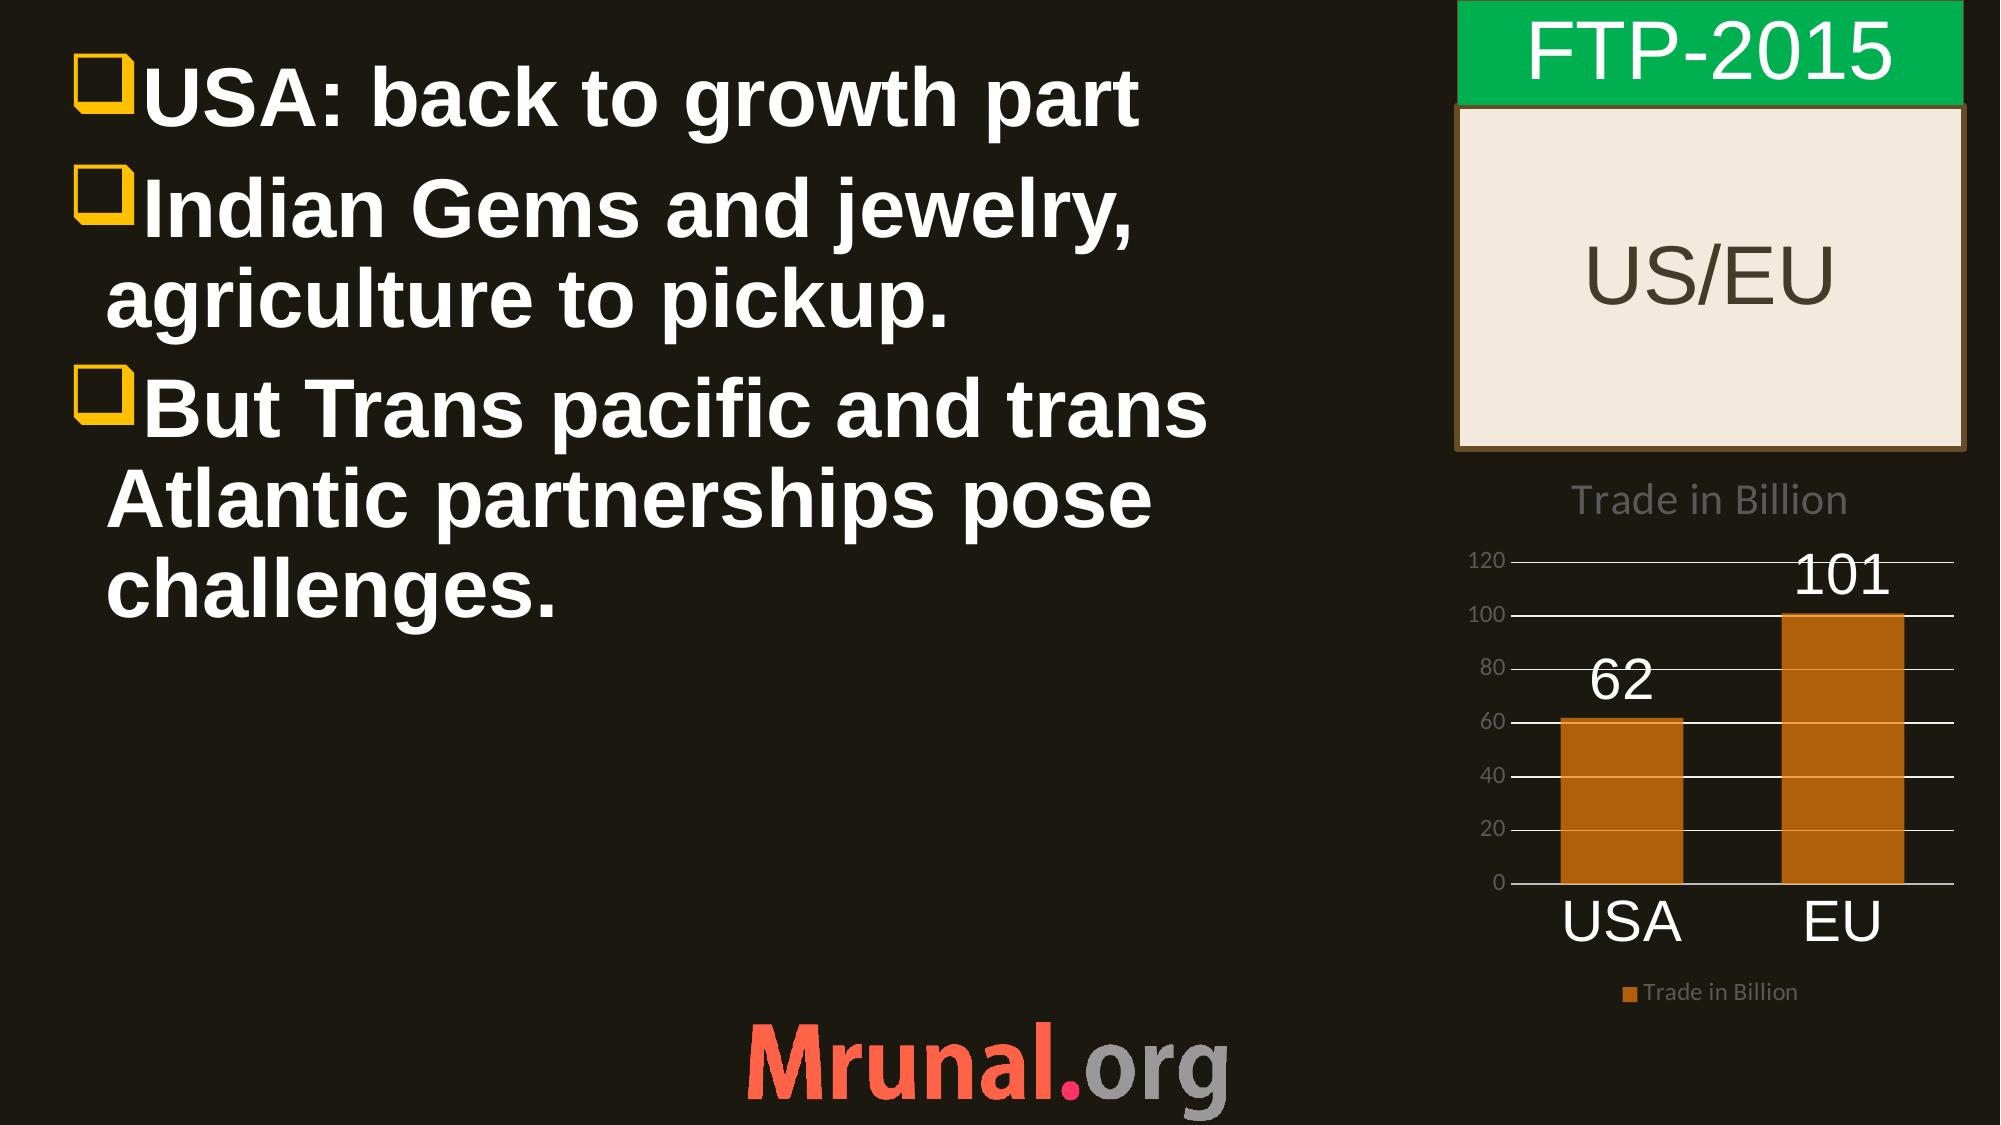

FTP-2015
USA: back to growth part
Indian Gems and jewelry,  agriculture to pickup.
But Trans pacific and trans Atlantic partnerships pose challenges.
# US/EU

### Chart:

| Category | Trade in Billion |
|---|---|
| USA | 62.0 |
| EU | 101.0 |